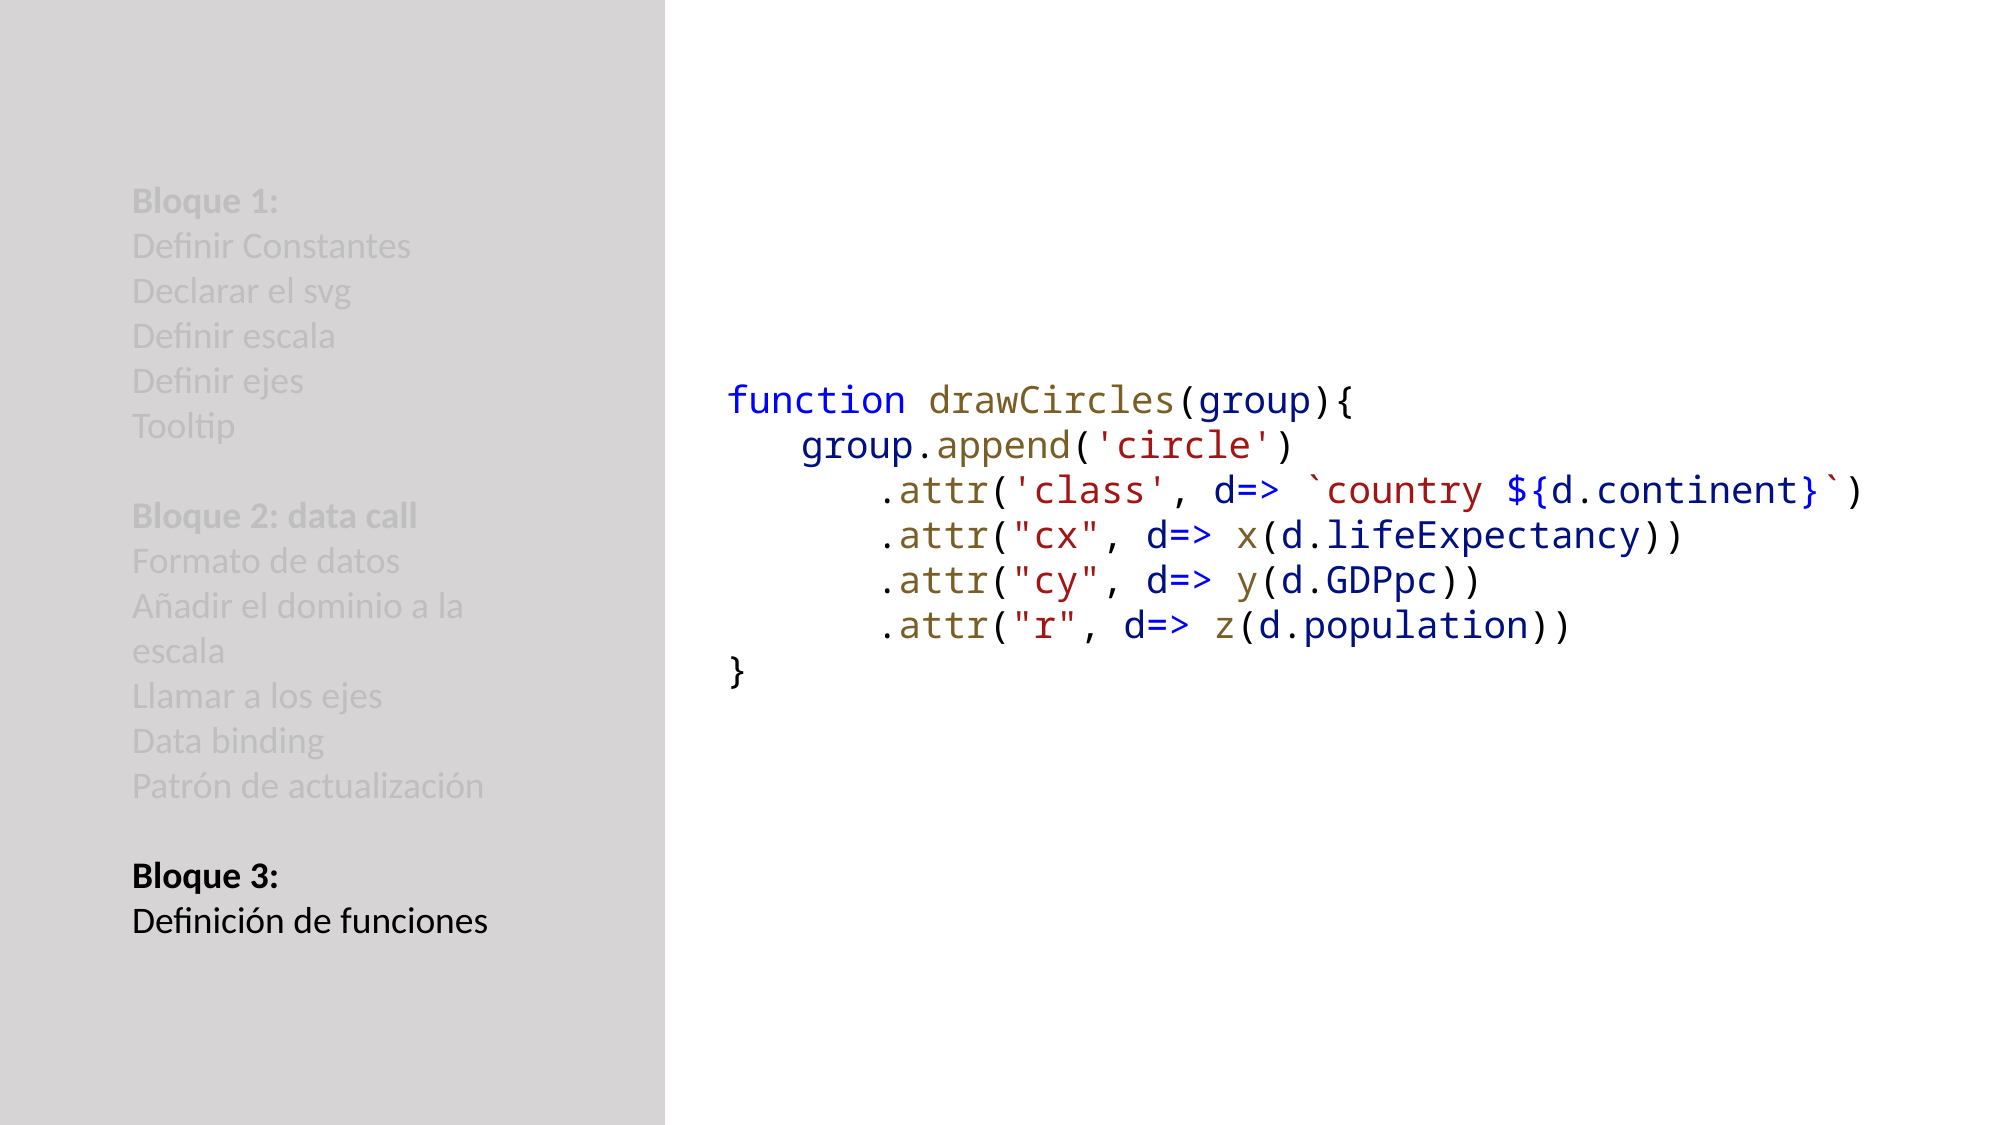

Bloque 1:
Definir Constantes
Declarar el svg
Definir escala
Definir ejes
Tooltip

Bloque 2: data call
Formato de datos
Añadir el dominio a la escala
Llamar a los ejes
Data binding
Patrón de actualización

Bloque 3:
Definición de funciones

function drawCircles(group){
group.append('circle')
.attr('class', d=> `country ${d.continent}`)
.attr("cx", d=> x(d.lifeExpectancy))
.attr("cy", d=> y(d.GDPpc))
.attr("r", d=> z(d.population))
}